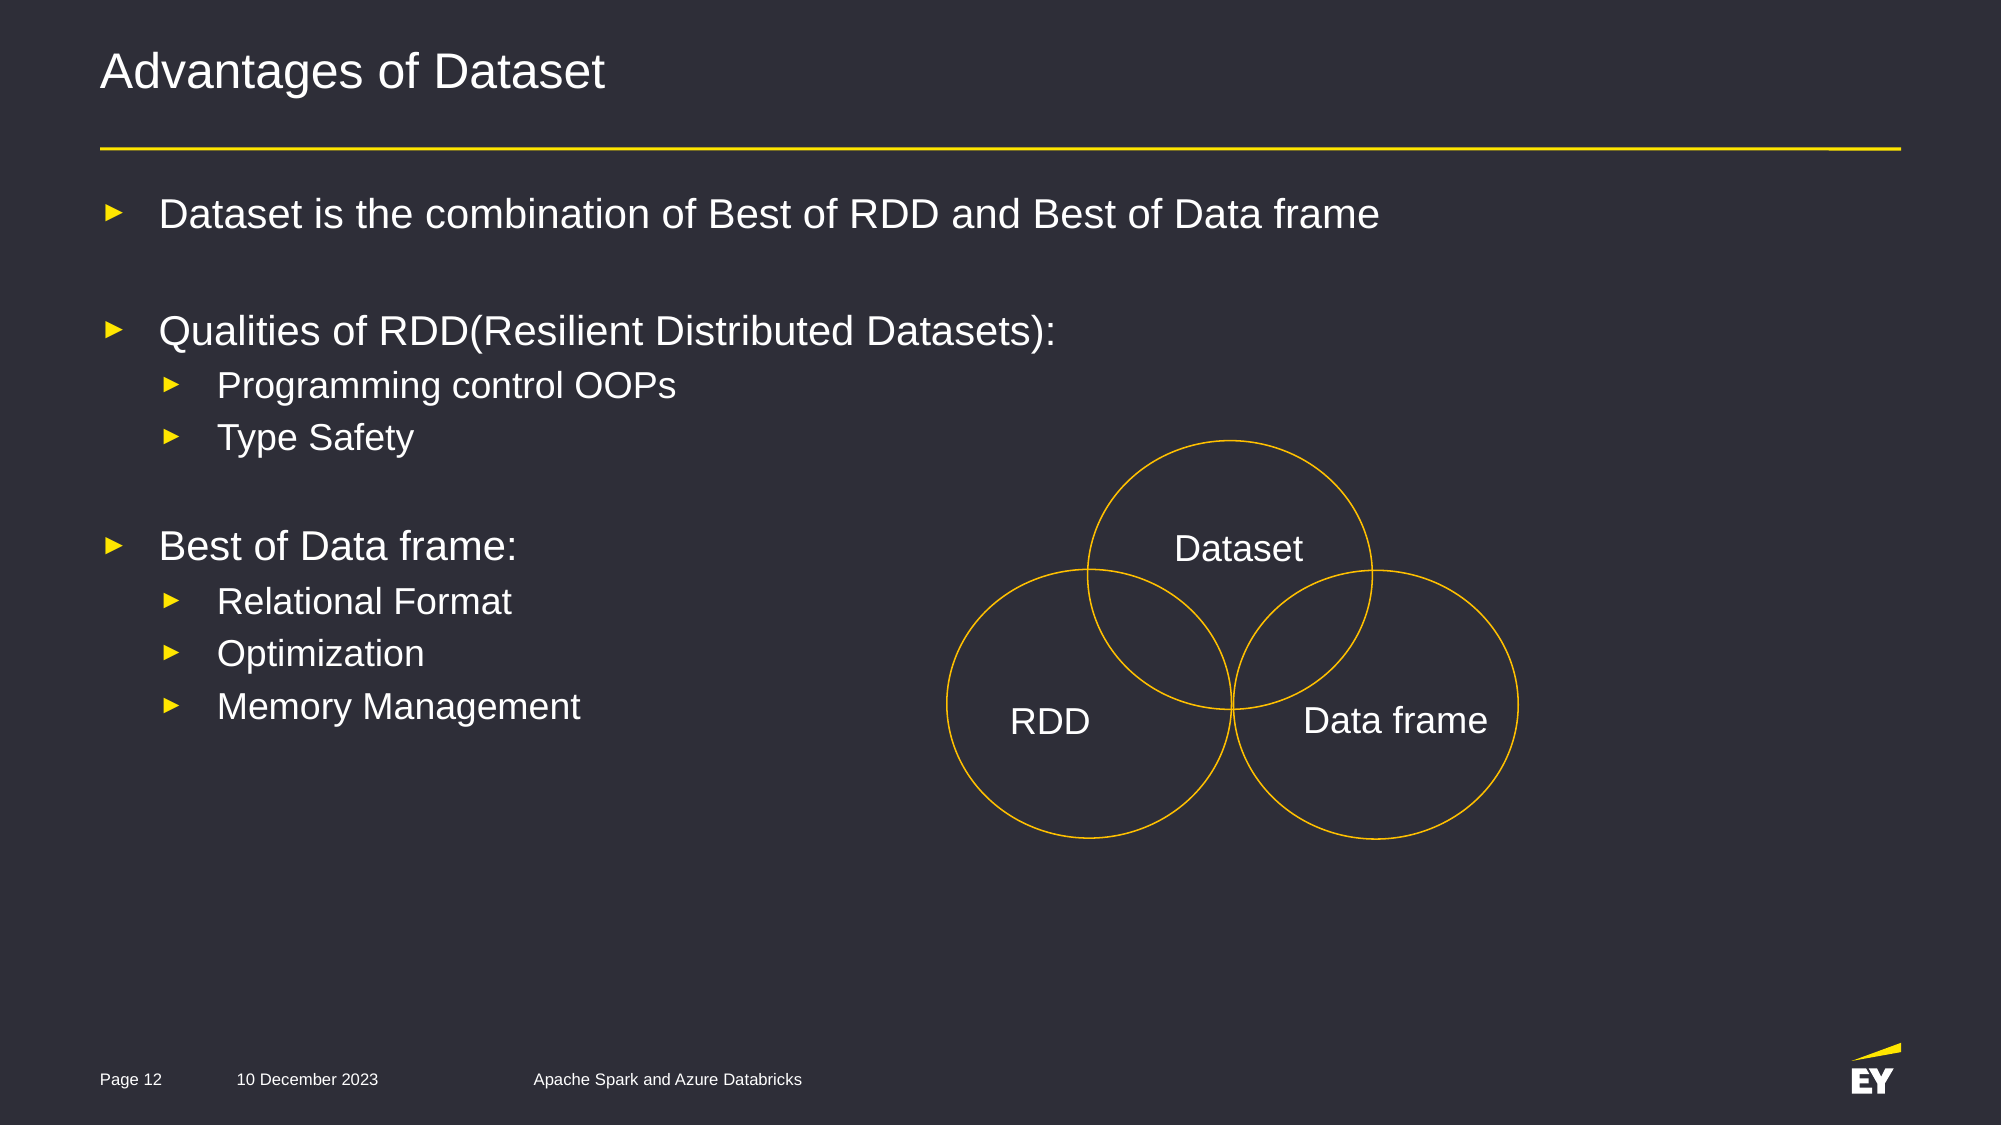

# Advantages of Dataset
Dataset is the combination of Best of RDD and Best of Data frame

Qualities of RDD(Resilient Distributed Datasets):
Programming control OOPs
Type Safety

Best of Data frame:
Relational Format
Optimization
Memory Management

Dataset

Data frame
RDD